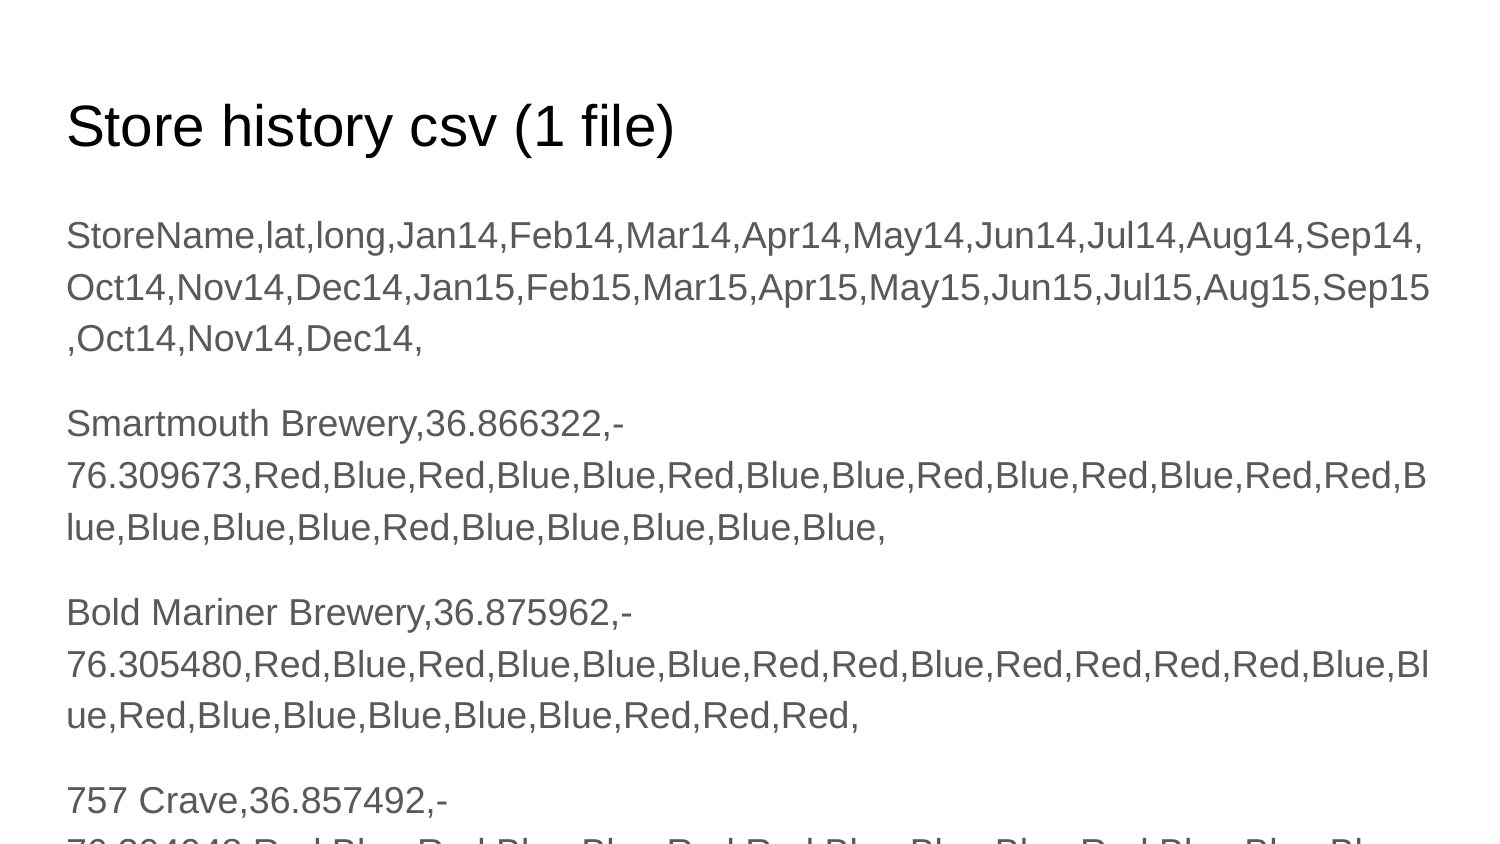

# Store history csv (1 file)
StoreName,lat,long,Jan14,Feb14,Mar14,Apr14,May14,Jun14,Jul14,Aug14,Sep14,Oct14,Nov14,Dec14,Jan15,Feb15,Mar15,Apr15,May15,Jun15,Jul15,Aug15,Sep15,Oct14,Nov14,Dec14,
Smartmouth Brewery,36.866322,-76.309673,Red,Blue,Red,Blue,Blue,Red,Blue,Blue,Red,Blue,Red,Blue,Red,Red,Blue,Blue,Blue,Blue,Red,Blue,Blue,Blue,Blue,Blue,
Bold Mariner Brewery,36.875962,-76.305480,Red,Blue,Red,Blue,Blue,Blue,Red,Red,Blue,Red,Red,Red,Red,Blue,Blue,Red,Blue,Blue,Blue,Blue,Blue,Red,Red,Red,
757 Crave,36.857492,-76.304048,Red,Blue,Red,Blue,Blue,Red,Red,Blue,Blue,Blue,Red,Blue,Blue,Blue,Blue,Red,Red,Red,Blue,Red,Red,Blue,Red,Blue,
Vintage Kitchen,36.843186,-76.287802,Red,Blue,Red,Blue,Red,Blue,Blue,Red,Blue,Red,Red,Blue,Red,Blue,Red,Red,Red,Red,Red,Red,Blue,Blue,Red,Red,
Pagoda Restaurant,36.849767,-76.294772,Red,Blue,Red,Blue,Blue,Red,Blue,Red,Red,Blue,Blue,Red,Blue,Blue,Blue,Blue,Blue,Red,Red,Blue,Blue,Blue,Red,Red,
Machismo,36.853324,-76.296426,Red,Blue,Red,Blue,Red,Blue,Blue,Red,Blue,Red,Red,Red,Red,Red,Red,Red,Blue,Blue,Red,Blue,Blue,Blue,Blue,Red,
Voila!,36.853137,-76.296210,Red,Blue,Red,Blue,Blue,Blue,Blue,Blue,Blue,Blue,Red,Blue,Red,Blue,Red,Red,Red,Blue,Blue,Blue,Blue,Blue,Blue,Blue,
Starbucks,36.886353,-76.306709,Red,Blue,Red,Blue,Red,Red,Blue,Blue,Blue,Blue,Red,Red,Blue,Red,Blue,Red,Blue,Red,Blue,Red,Blue,Red,Red,Blue,
Chick-fil-A,36.886954,-76.306336,Red,Blue,Red,Blue,Red,Blue,Blue,Blue,Blue,Blue,Red,Blue,Red,Red,Red,Red,Red,Blue,Red,Blue,Blue,Red,Blue,Blue,
Sheraton Norfolk Waterside,36.843704,-76.289623,Red,Blue,Red,Blue,Blue,Blue,Blue,Blue,Blue,Red,Blue,Red,Red,Red,Blue,Red,Red,Blue,Red,Red,Blue,Red,Red,Red,
Dockside Bar & Grill,36.917298,-76.309400,Red,Blue,Red,Blue,Red,Blue,Red,Blue,Red,Red,Red,Blue,Blue,Red,Red,Blue,Red,Red,Red,Blue,Red,Red,Blue,Red,
Orapax Restaurant,36.867414,-76.308270,Red,Blue,Red,Blue,Blue,Blue,Blue,Red,Red,Blue,Red,Blue,Blue,Blue,Blue,Red,Blue,Red,Blue,Red,Blue,Red,Red,Red,
Hummingbird Macaroons,36.852899,-76.296171,Red,Blue,Red,Blue,Red,Blue,Red,Red,Blue,Blue,Blue,Blue,Red,Red,Blue,Red,Blue,Blue,Blue,Blue,Blue,Blue,Blue,Blue,
Norfolk Waterside Marriott,36.845554,-76.290969,Red,Blue,Red,Blue,Blue,Blue,Red,Blue,Blue,Red,Red,Red,Red,Blue,Blue,Red,Blue,Blue,Red,Red,Red,Blue,Blue,Blue